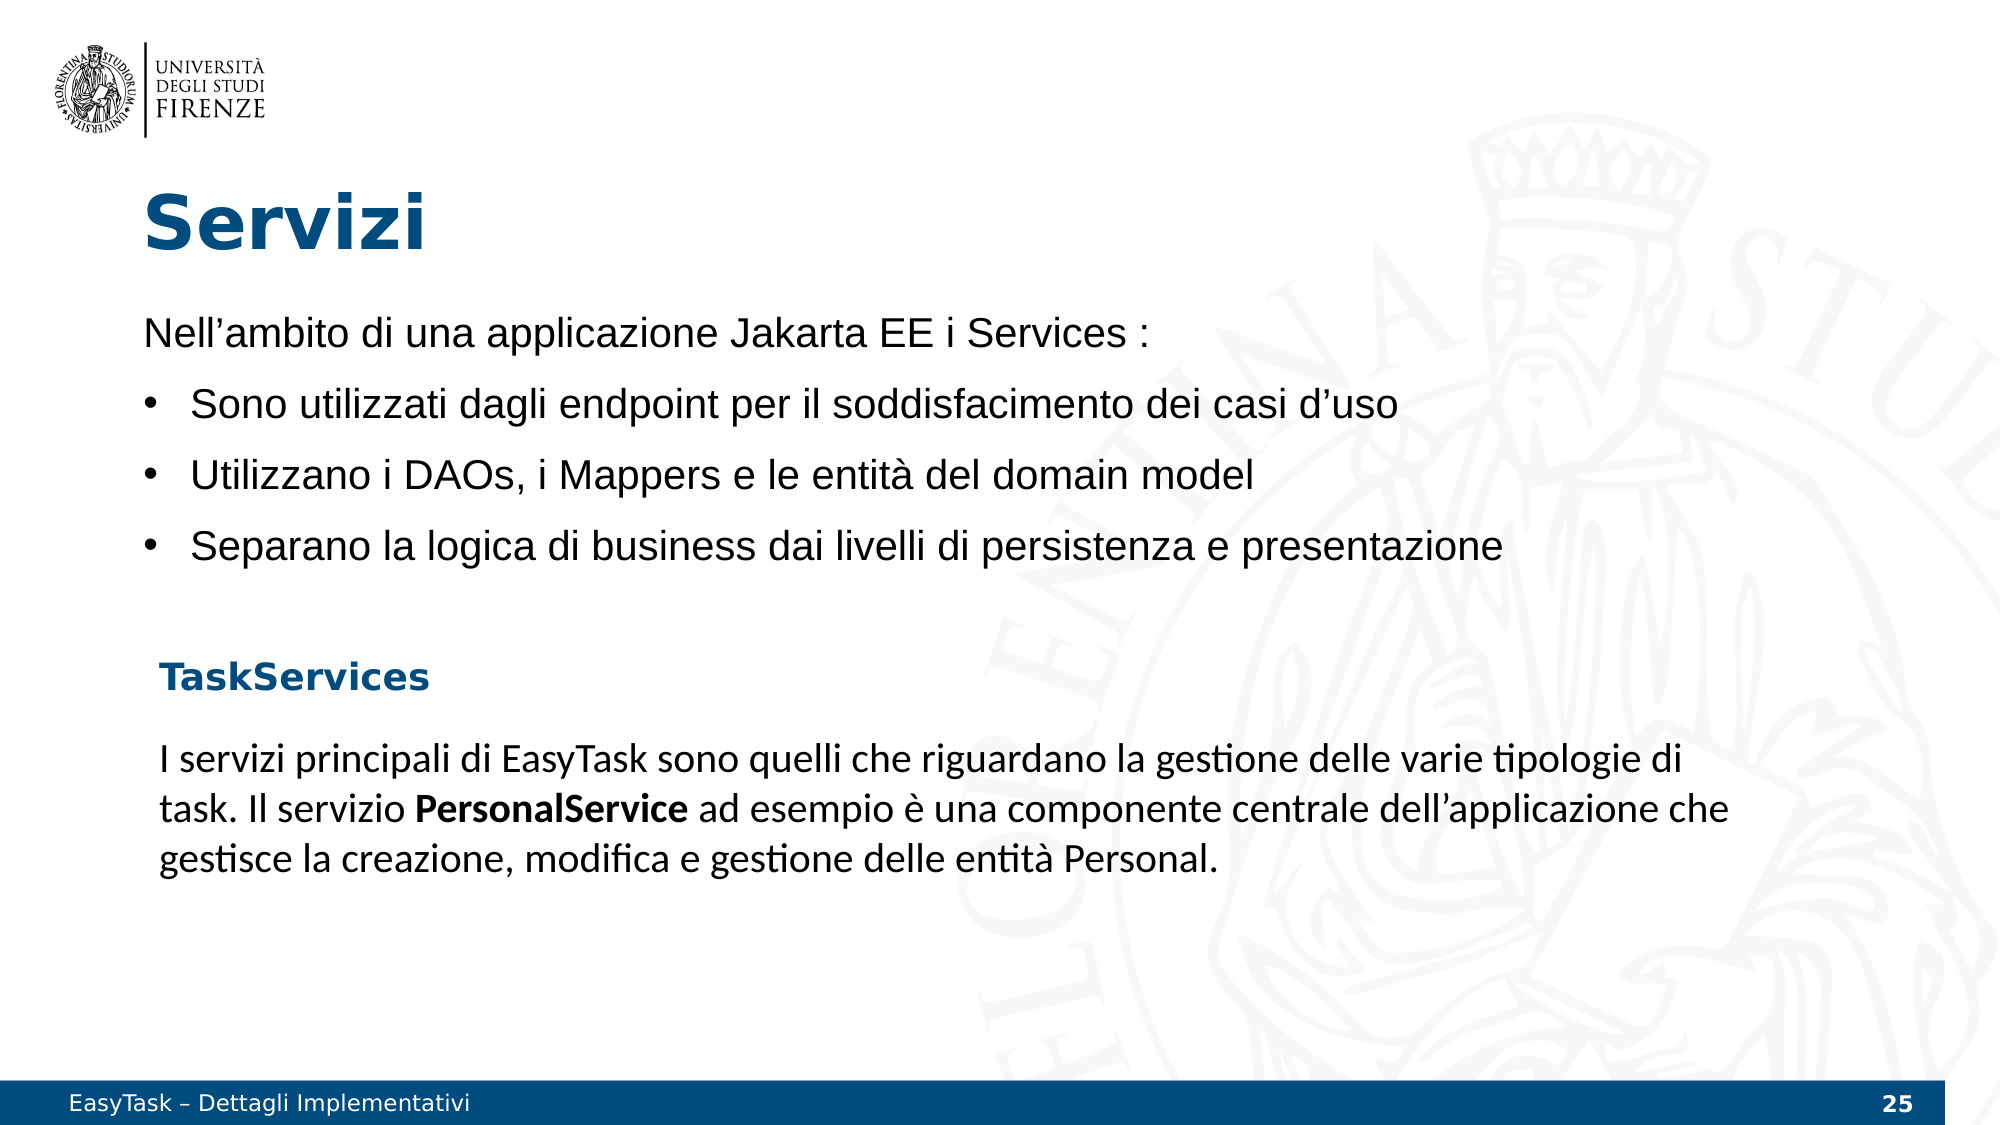

Servizi
Nell’ambito di una applicazione Jakarta EE i Services :
Sono utilizzati dagli endpoint per il soddisfacimento dei casi d’uso
Utilizzano i DAOs, i Mappers e le entità del domain model
Separano la logica di business dai livelli di persistenza e presentazione

TaskServices
I servizi principali di EasyTask sono quelli che riguardano la gestione delle varie tipologie di task. Il servizio PersonalService ad esempio è una componente centrale dell’applicazione che gestisce la creazione, modifica e gestione delle entità Personal.
EasyTask – Dettagli Implementativi